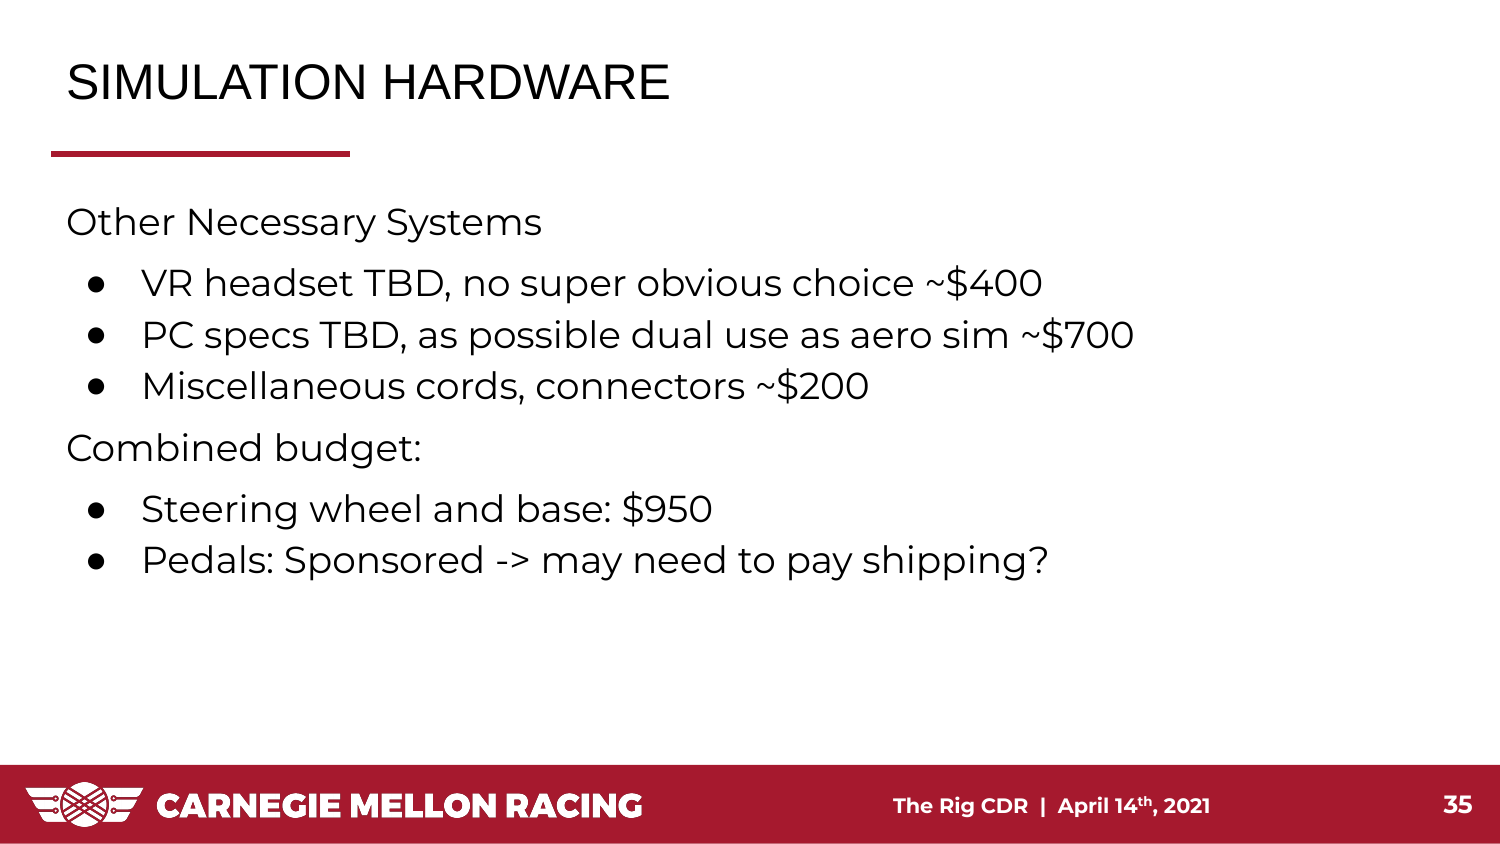

# SIMULATION HARDWARE
Other Necessary Systems
VR headset TBD, no super obvious choice ~$400
PC specs TBD, as possible dual use as aero sim ~$700
Miscellaneous cords, connectors ~$200
Combined budget:
Steering wheel and base: $950
Pedals: Sponsored -> may need to pay shipping?
35